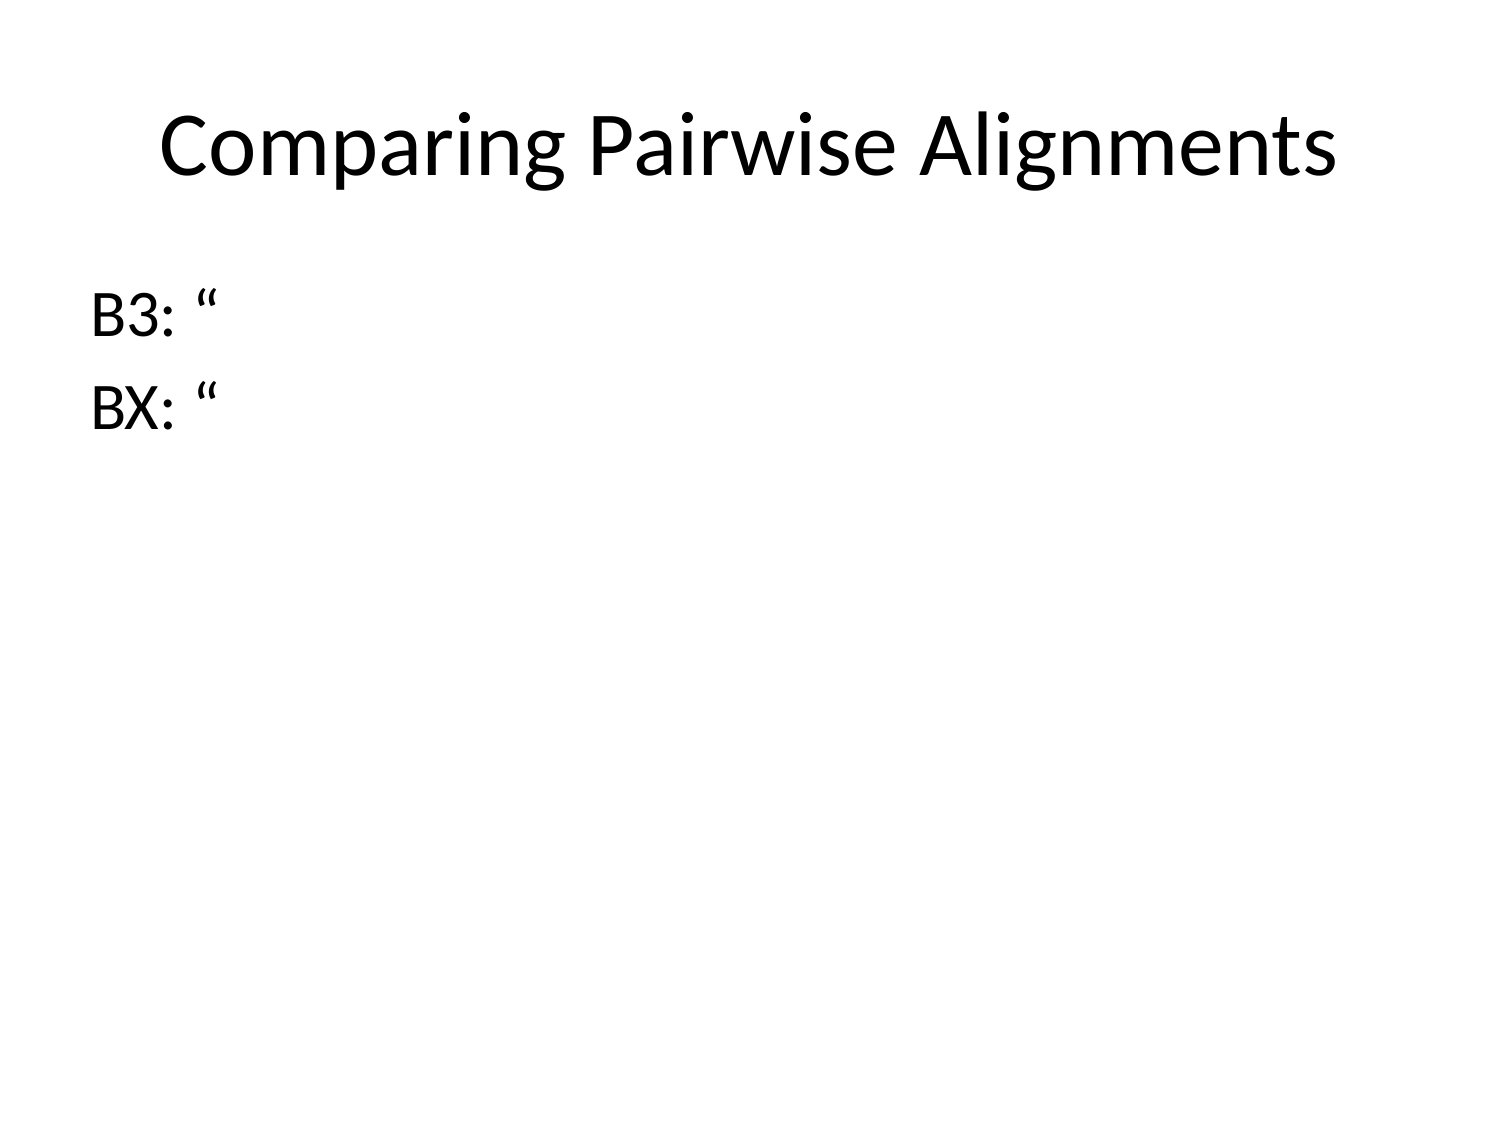

# Comparing Pairwise Alignments
B3: “
BX: “